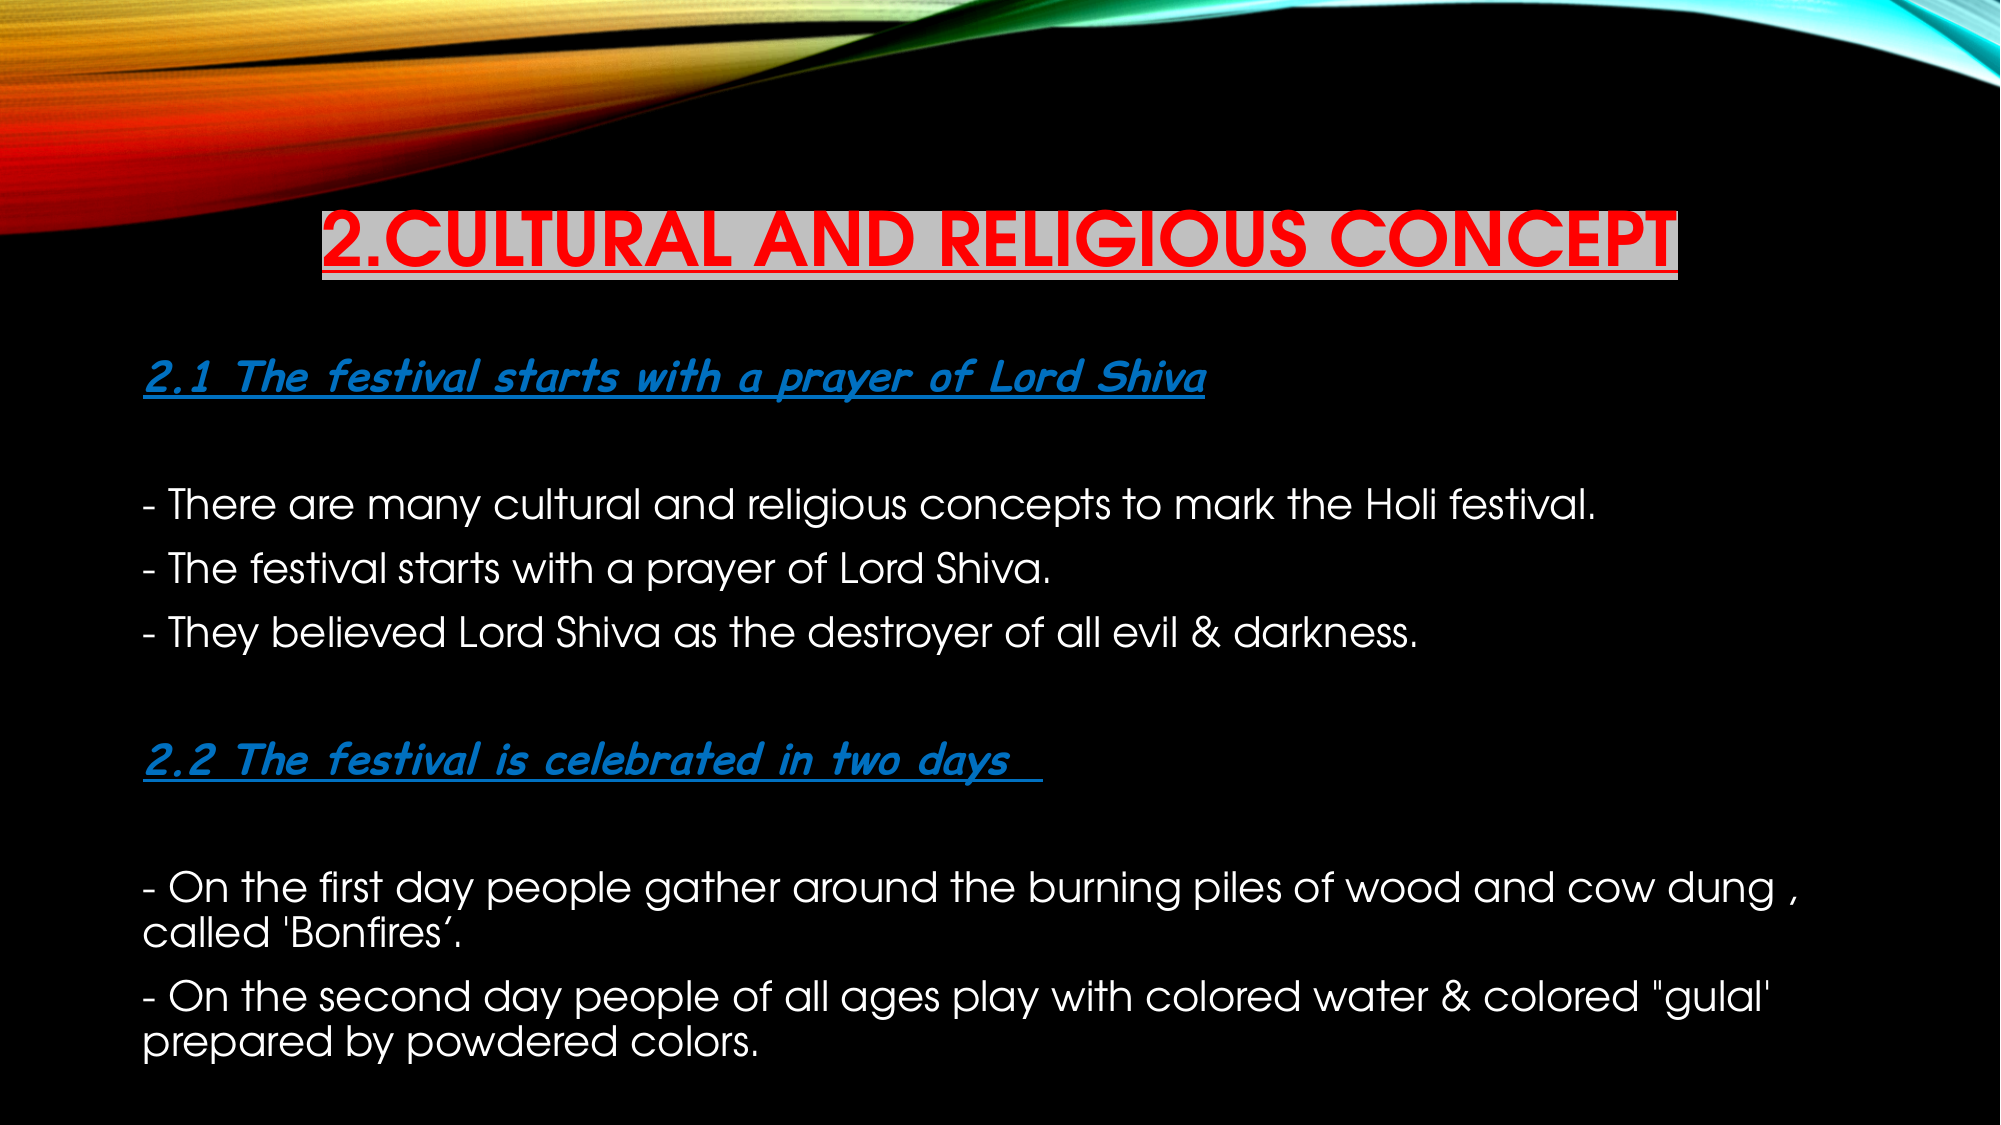

# 2.Cultural and religious concept
2.1 The festival starts with a prayer of Lord Shiva

- There are many cultural and religious concepts to mark the Holi festival.
- The festival starts with a prayer of Lord Shiva.
- They believed Lord Shiva as the destroyer of all evil & darkness.

2.2 The festival is celebrated in two days

- On the first day people gather around the burning piles of wood and cow dung , called 'Bonfires’.
- On the second day people of all ages play with colored water & colored "gulal' prepared by powdered colors.